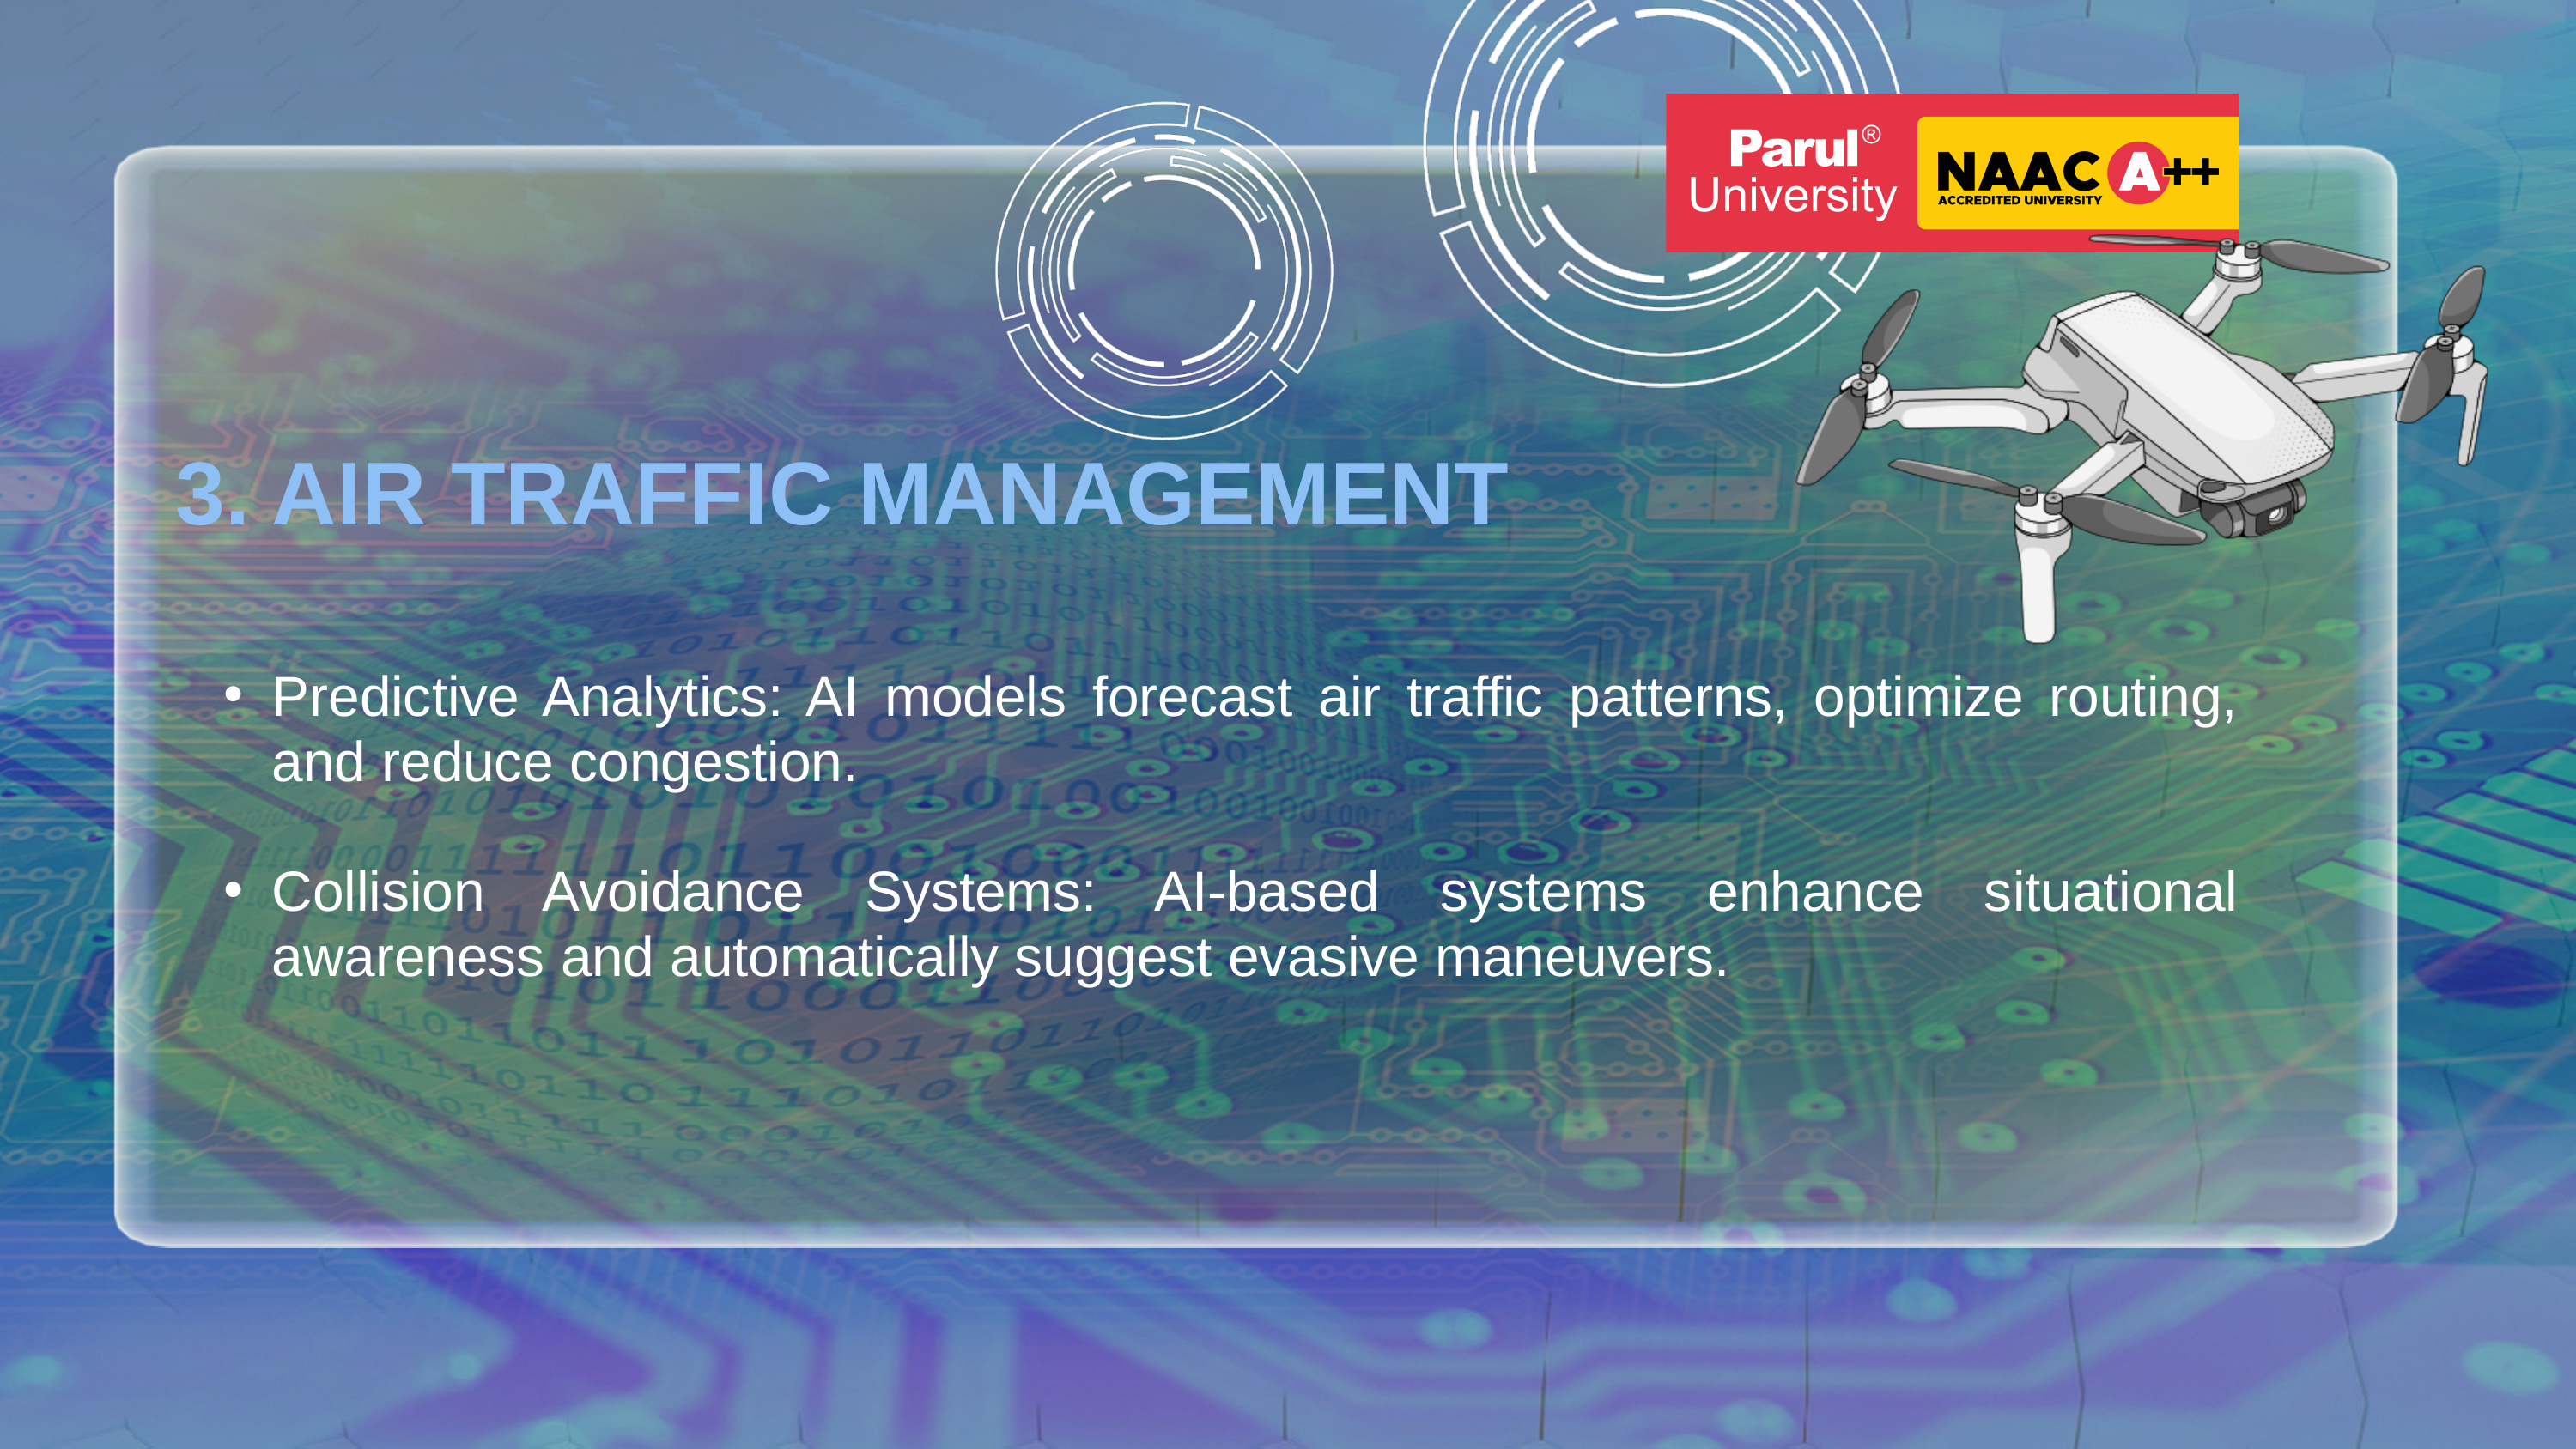

3. AIR TRAFFIC MANAGEMENT
Predictive Analytics: AI models forecast air traffic patterns, optimize routing, and reduce congestion.

Collision Avoidance Systems: AI-based systems enhance situational awareness and automatically suggest evasive maneuvers.